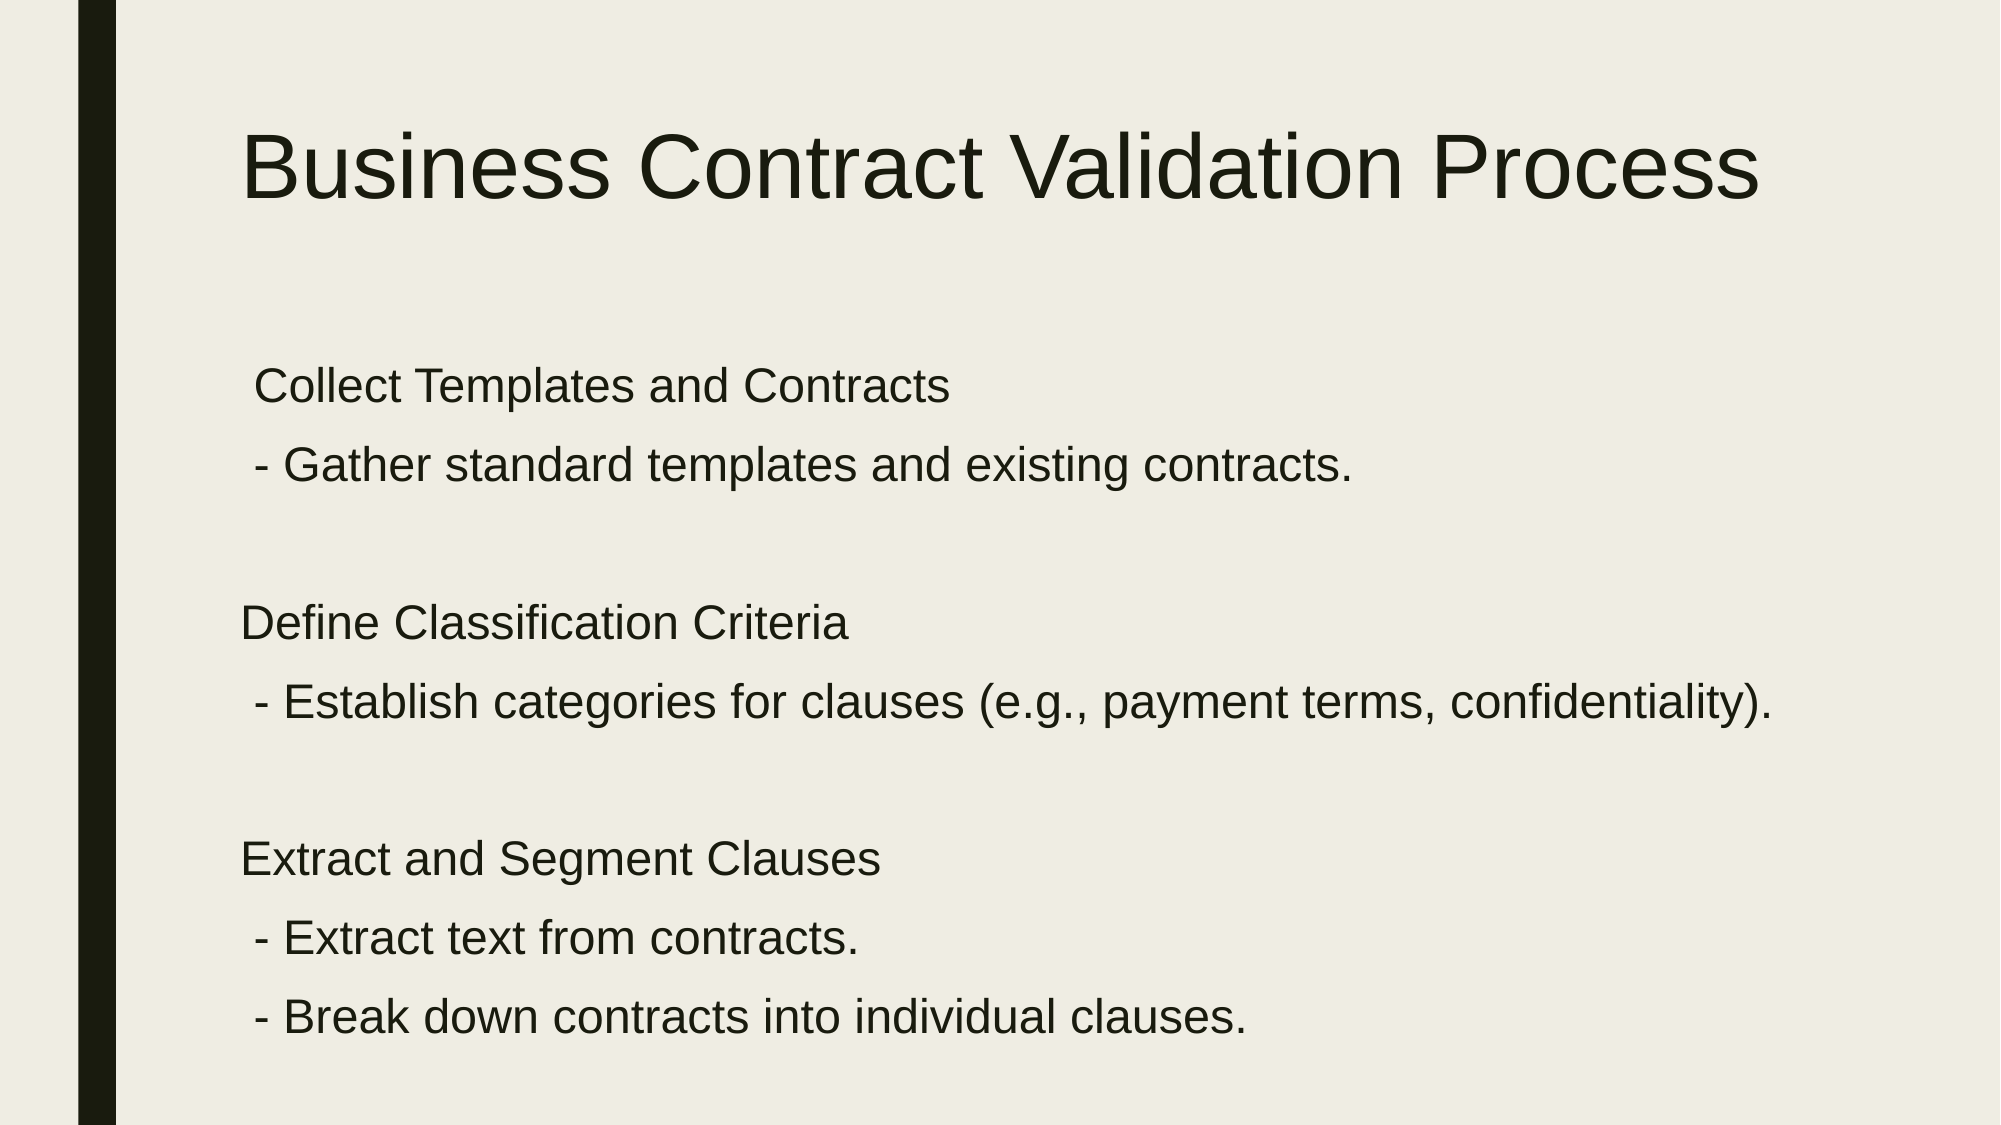

# Business Contract Validation Process
 Collect Templates and Contracts
 - Gather standard templates and existing contracts.

Define Classification Criteria
 - Establish categories for clauses (e.g., payment terms, confidentiality).

Extract and Segment Clauses
 - Extract text from contracts.
 - Break down contracts into individual clauses.